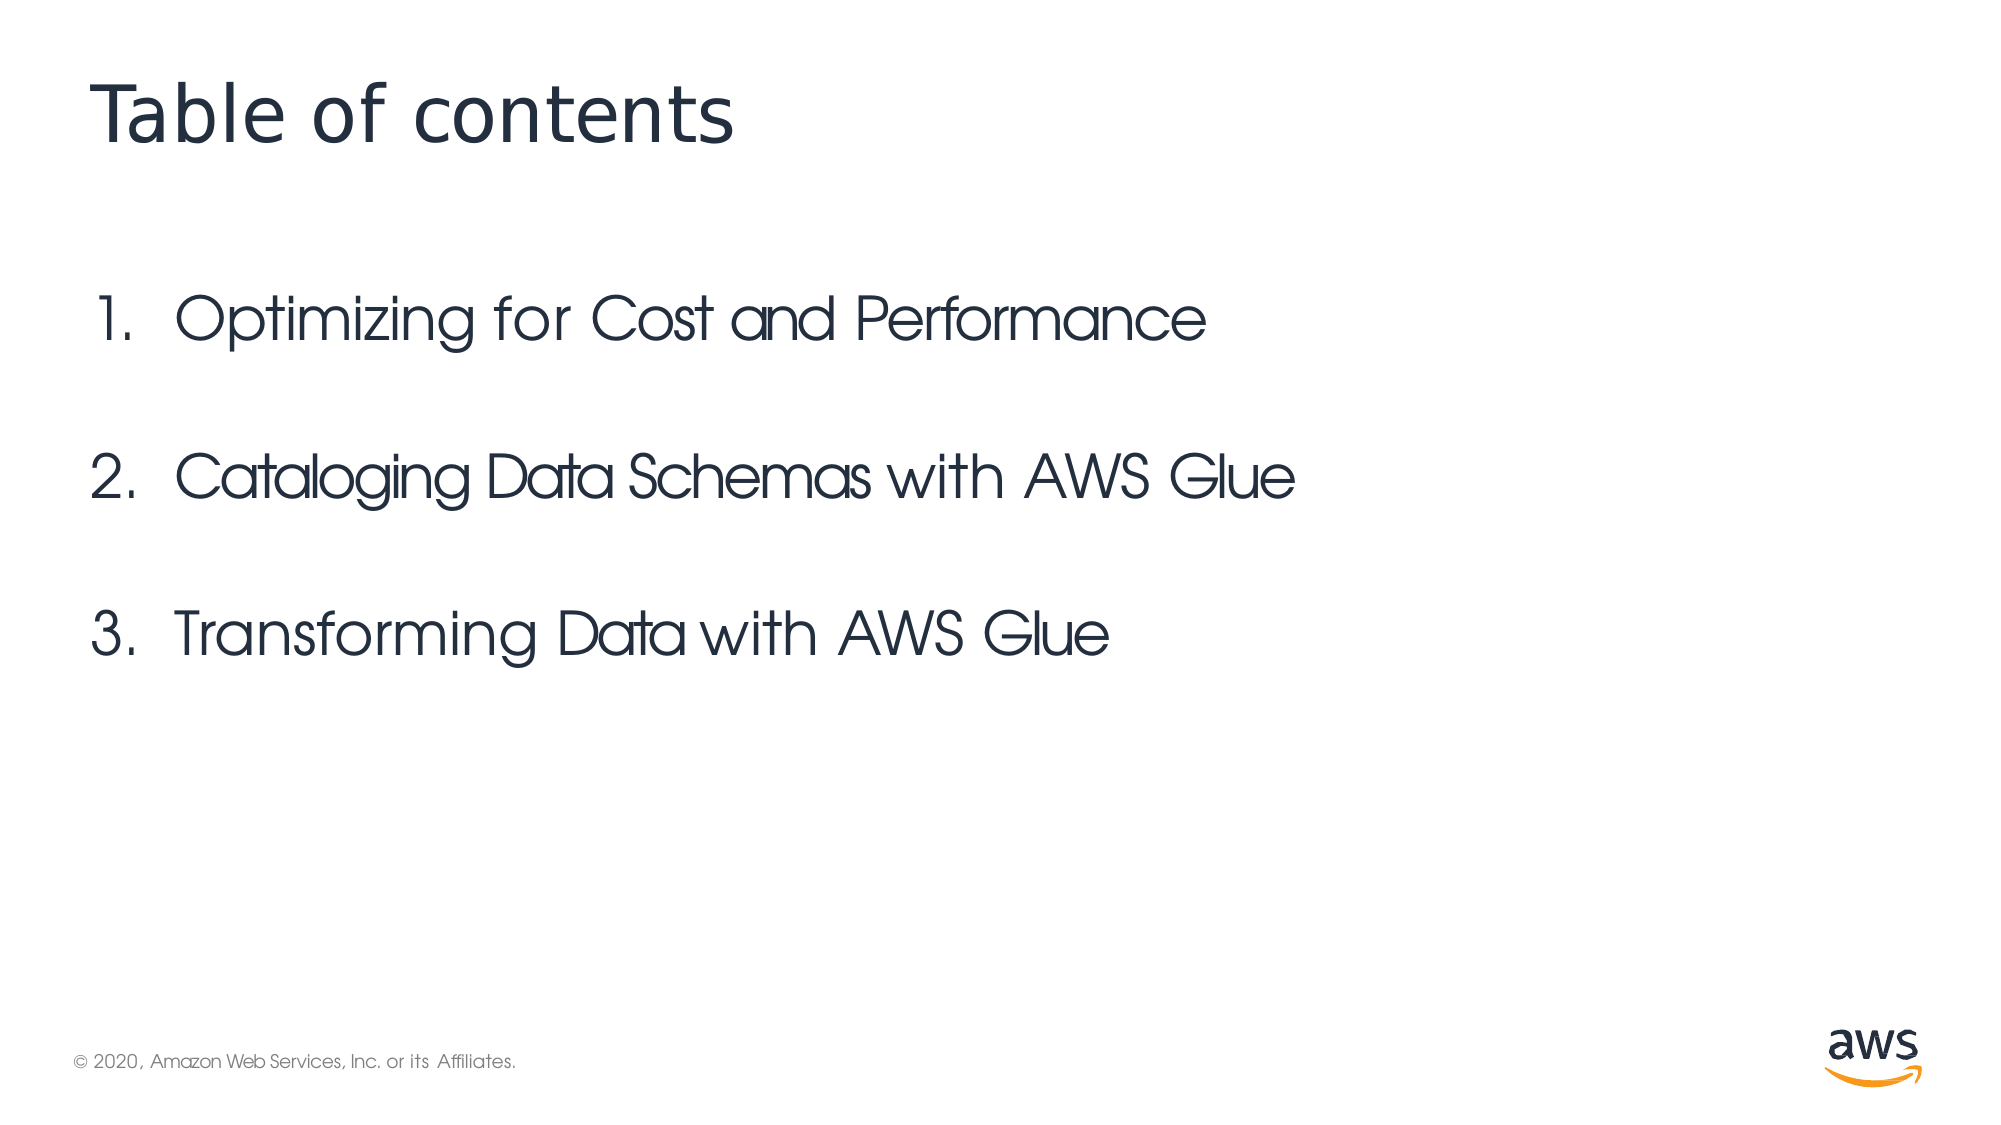

# Table of contents
Optimizing for Cost and Performance

Cataloging Data Schemas with AWS Glue

Transforming Data with AWS Glue
© 2020, Amazon Web Services, Inc. or its Affiliates.